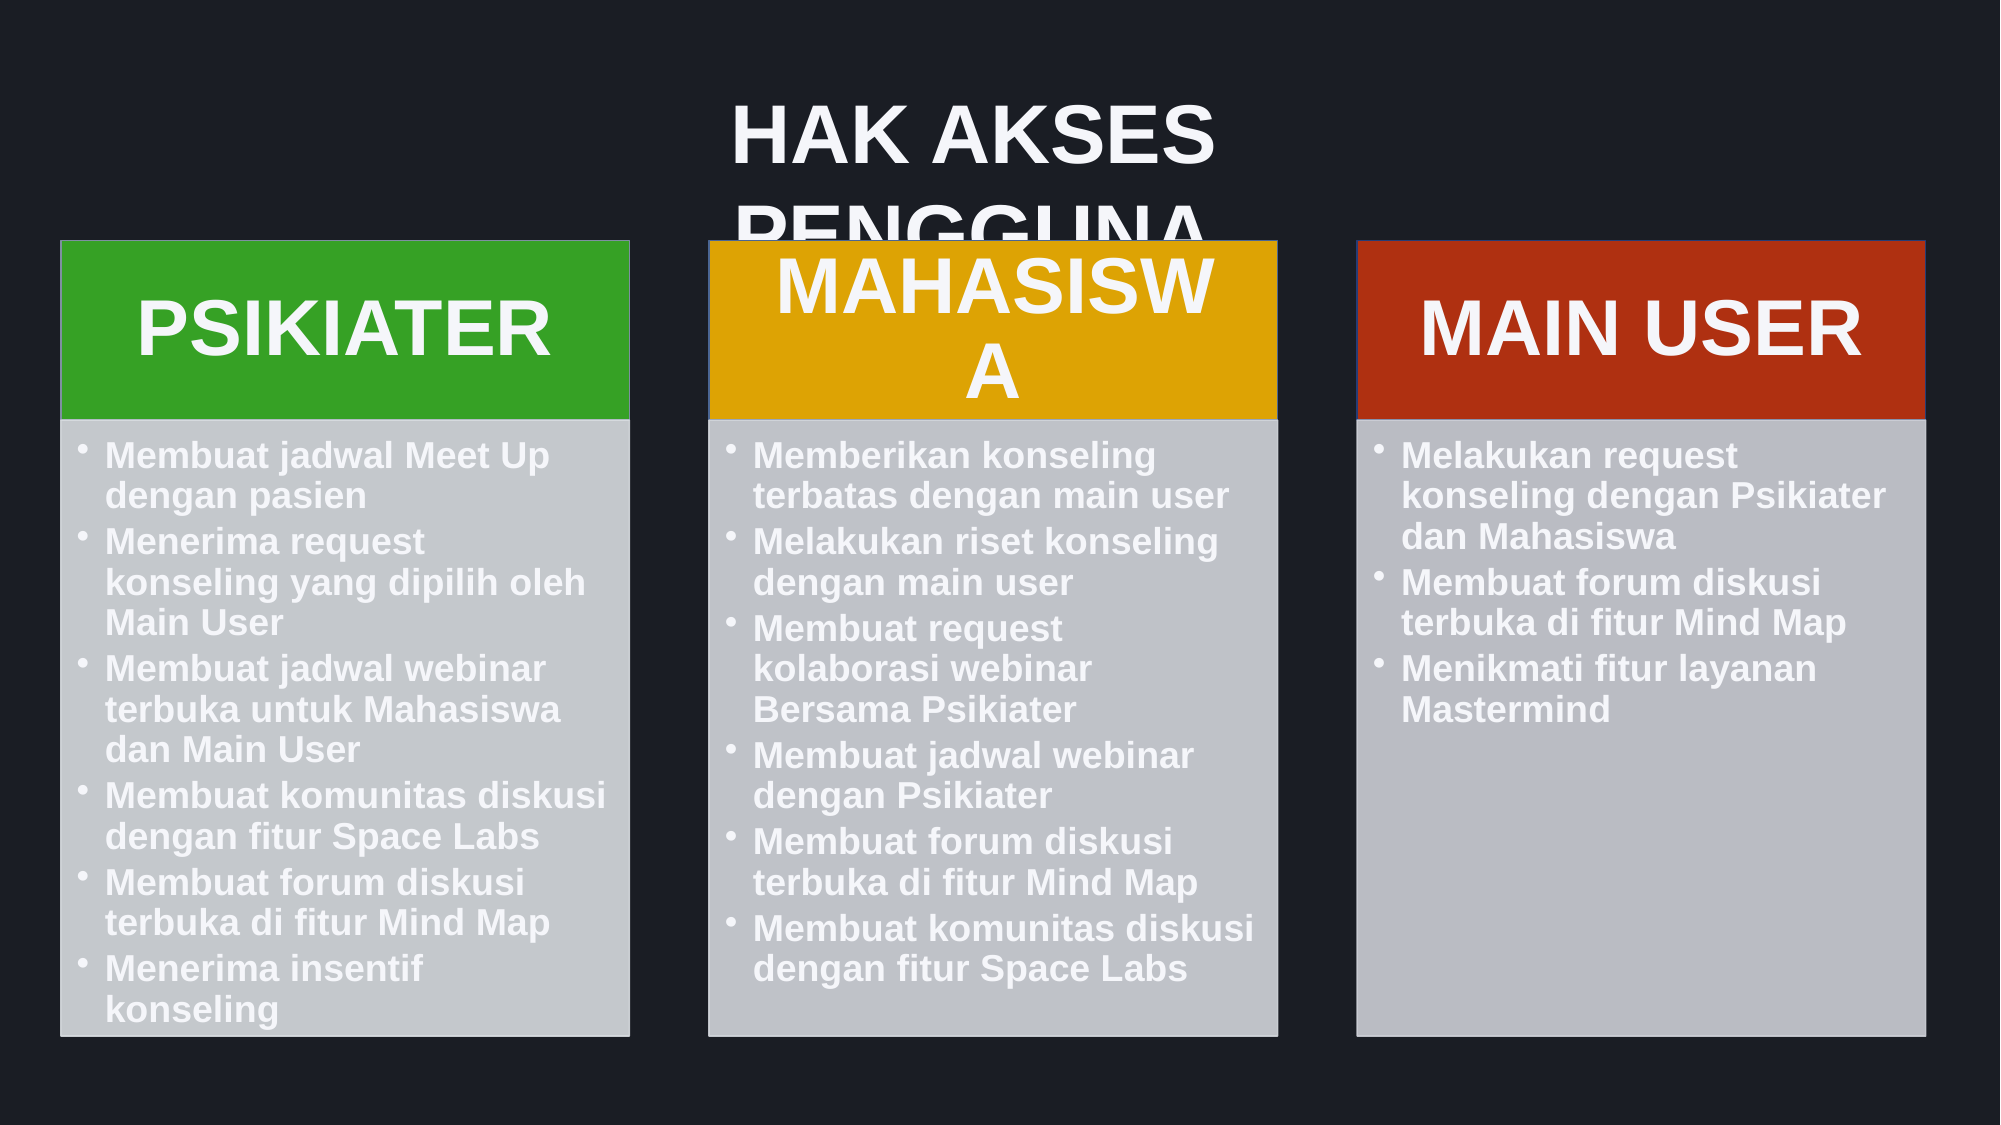

HAK AKSES PENGGUNA
PSIKIATER
Membuat jadwal Meet Up dengan pasien
Menerima request konseling yang dipilih oleh Main User
Membuat jadwal webinar terbuka untuk Mahasiswa dan Main User
Membuat komunitas diskusi dengan fitur Space Labs
Membuat forum diskusi terbuka di fitur Mind Map
Menerima insentif konseling
MAHASISWA
Memberikan konseling terbatas dengan main user
Melakukan riset konseling dengan main user
Membuat request kolaborasi webinar Bersama Psikiater
Membuat jadwal webinar dengan Psikiater
Membuat forum diskusi terbuka di fitur Mind Map
Membuat komunitas diskusi dengan fitur Space Labs
MAIN USER
Melakukan request konseling dengan Psikiater dan Mahasiswa
Membuat forum diskusi terbuka di fitur Mind Map
Menikmati fitur layanan Mastermind